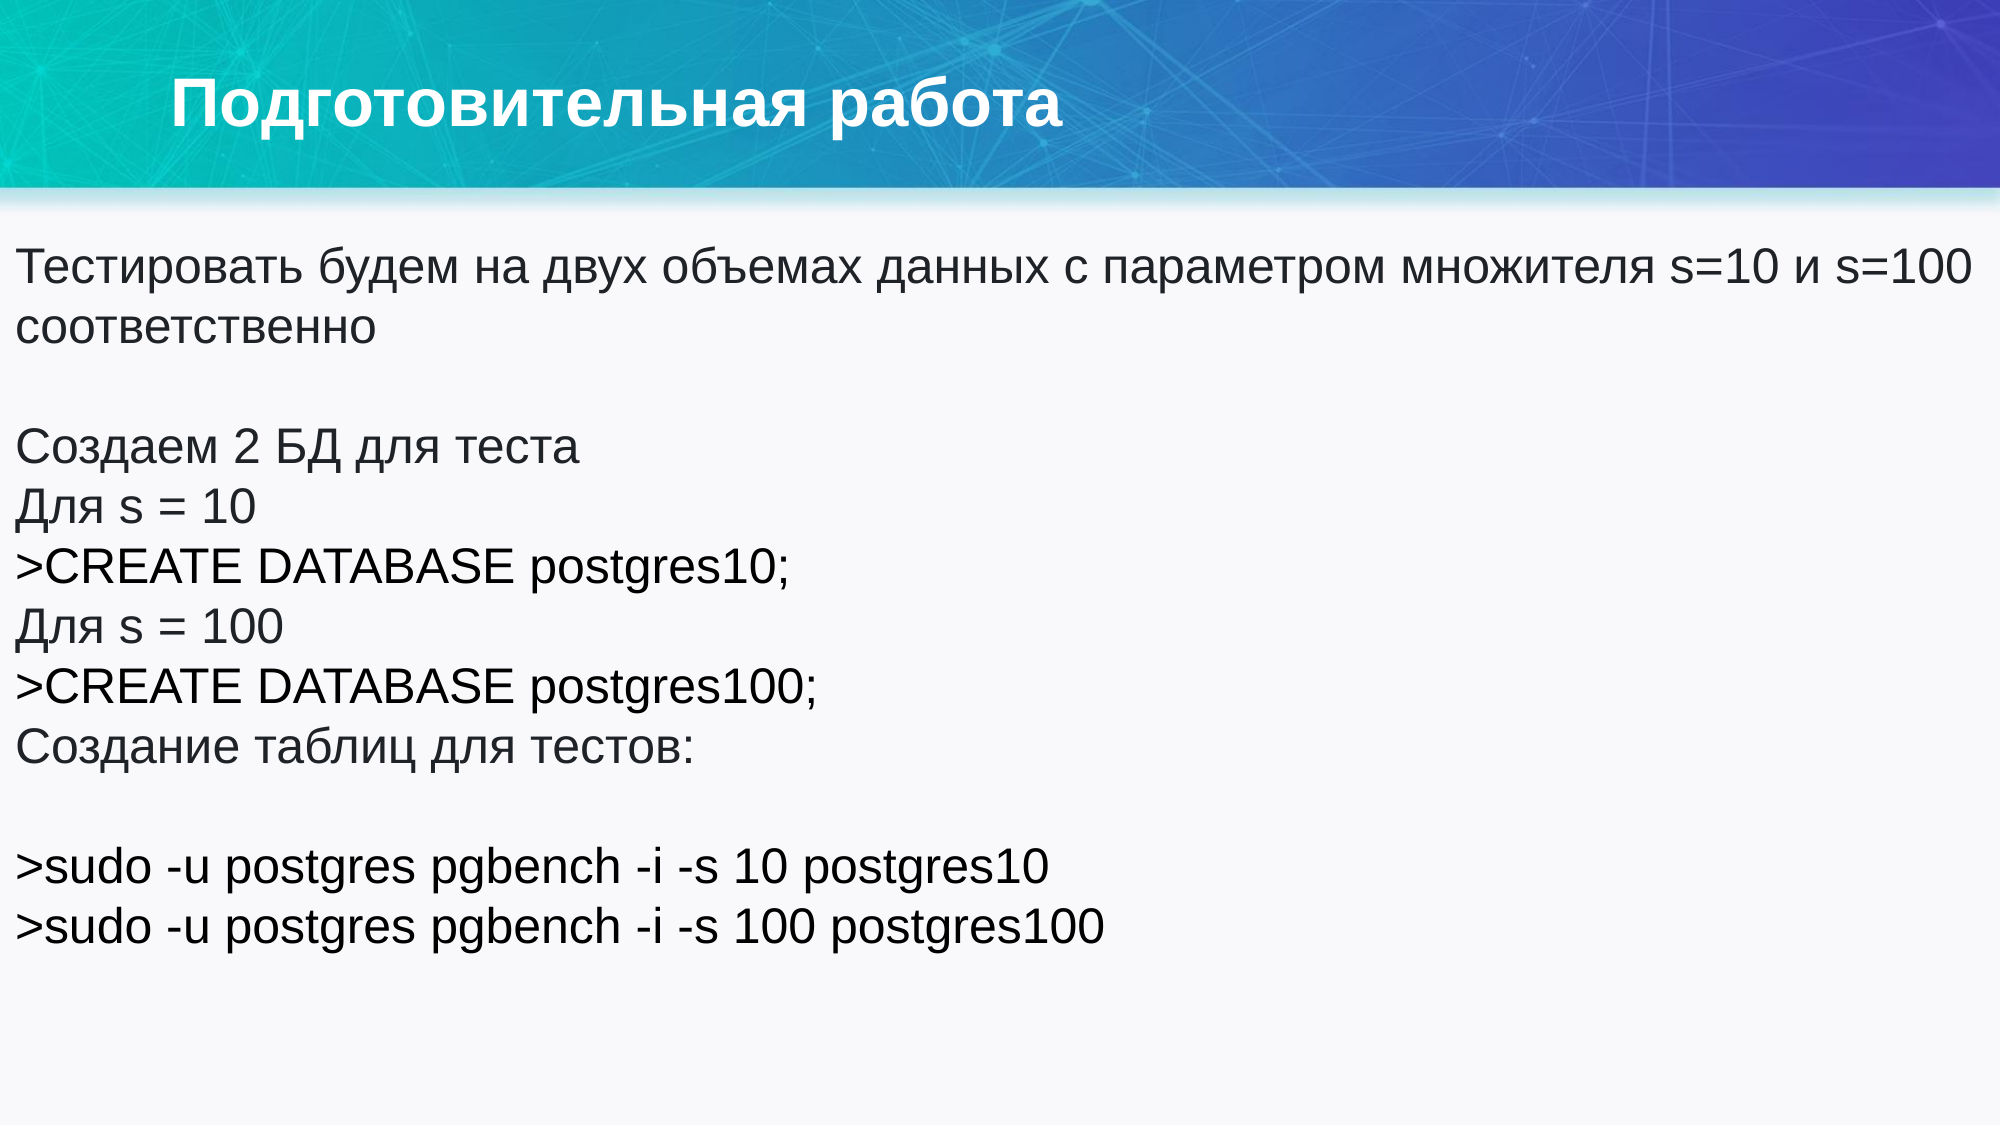

Подготовительная работа

Тестировать будем на двух объемах данных с параметром множителя s=10 и s=100
соответственно

Создаем 2 БД для теста
Для s = 10
>CREATE DATABASE postgres10;
Для s = 100
>CREATE DATABASE postgres100;
Создание таблиц для тестов:

>sudo -u postgres pgbench -i -s 10 postgres10
>sudo -u postgres pgbench -i -s 100 postgres100